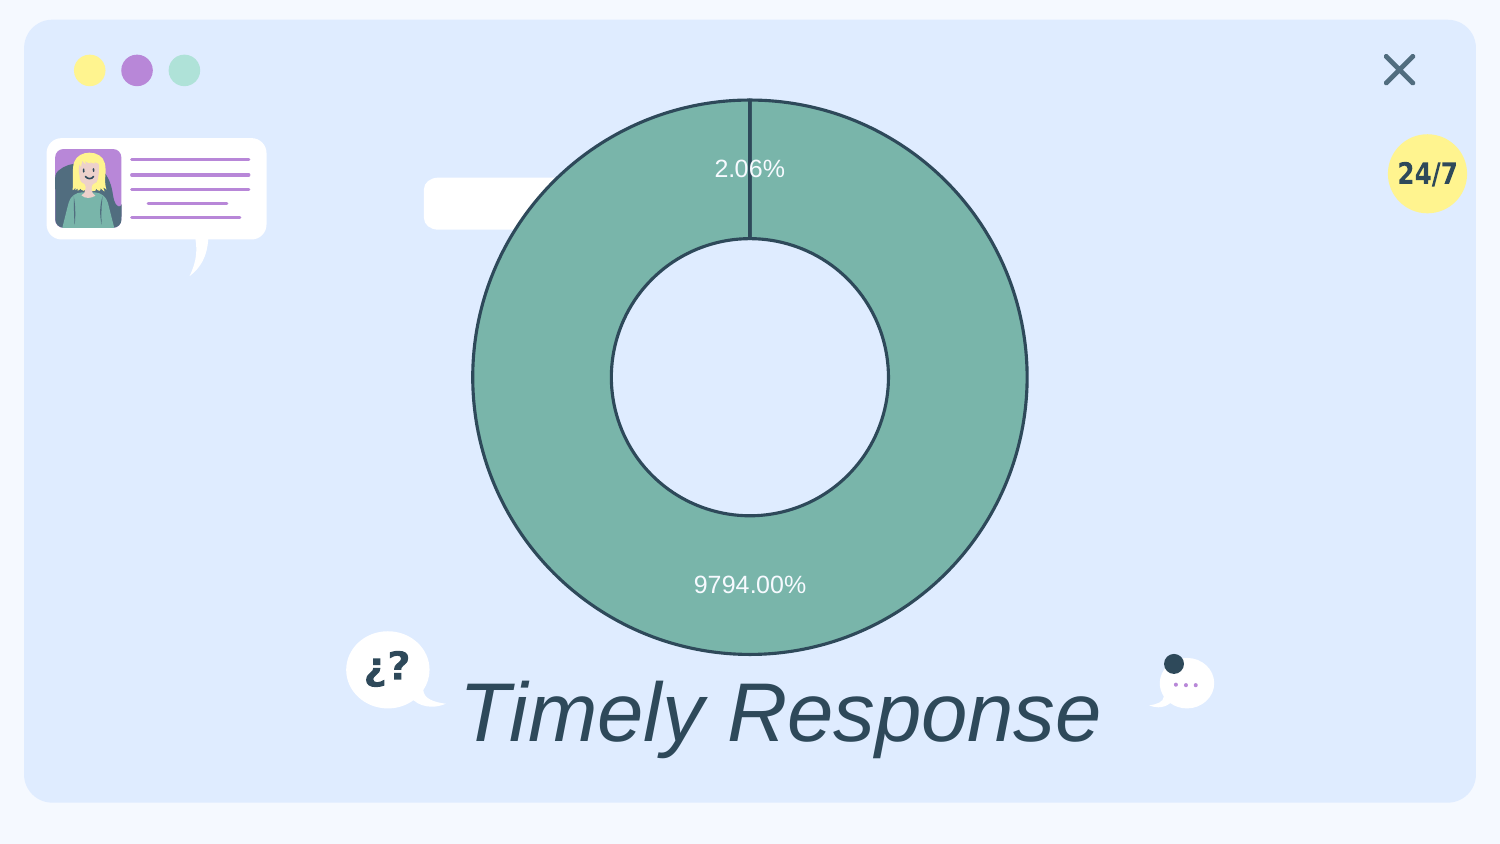

### Chart

| Category | Timely Response |
|---|---|
| Yes | 97.94 |
| No | 0.0206 |

# Timely Response